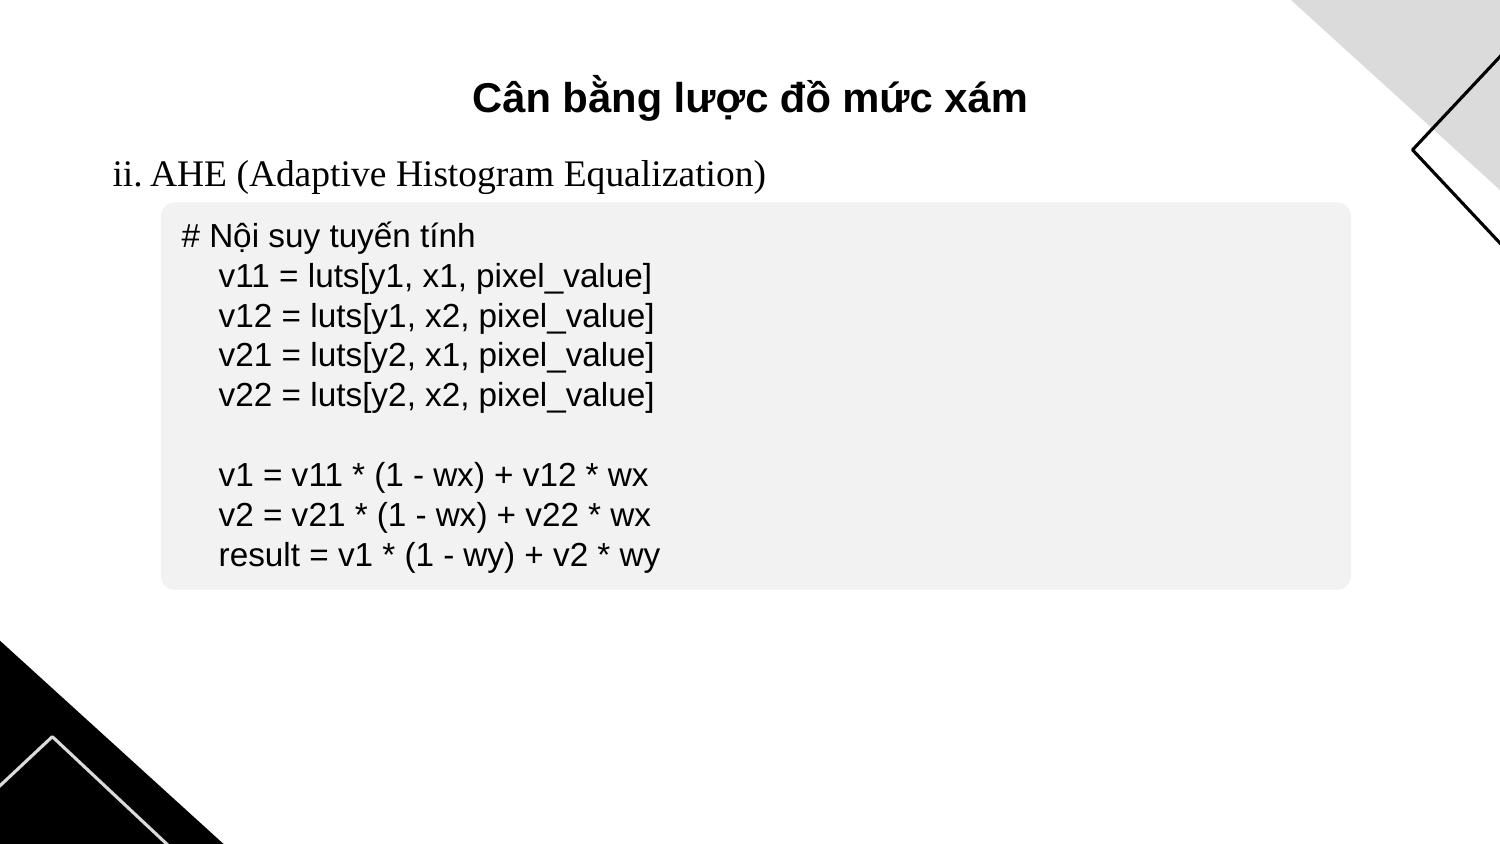

# Cân bằng lược đồ mức xám
ii. AHE (Adaptive Histogram Equalization)
# Nội suy tuyến tính
    v11 = luts[y1, x1, pixel_value]
    v12 = luts[y1, x2, pixel_value]
    v21 = luts[y2, x1, pixel_value]
    v22 = luts[y2, x2, pixel_value]

    v1 = v11 * (1 - wx) + v12 * wx
    v2 = v21 * (1 - wx) + v22 * wx
    result = v1 * (1 - wy) + v2 * wy